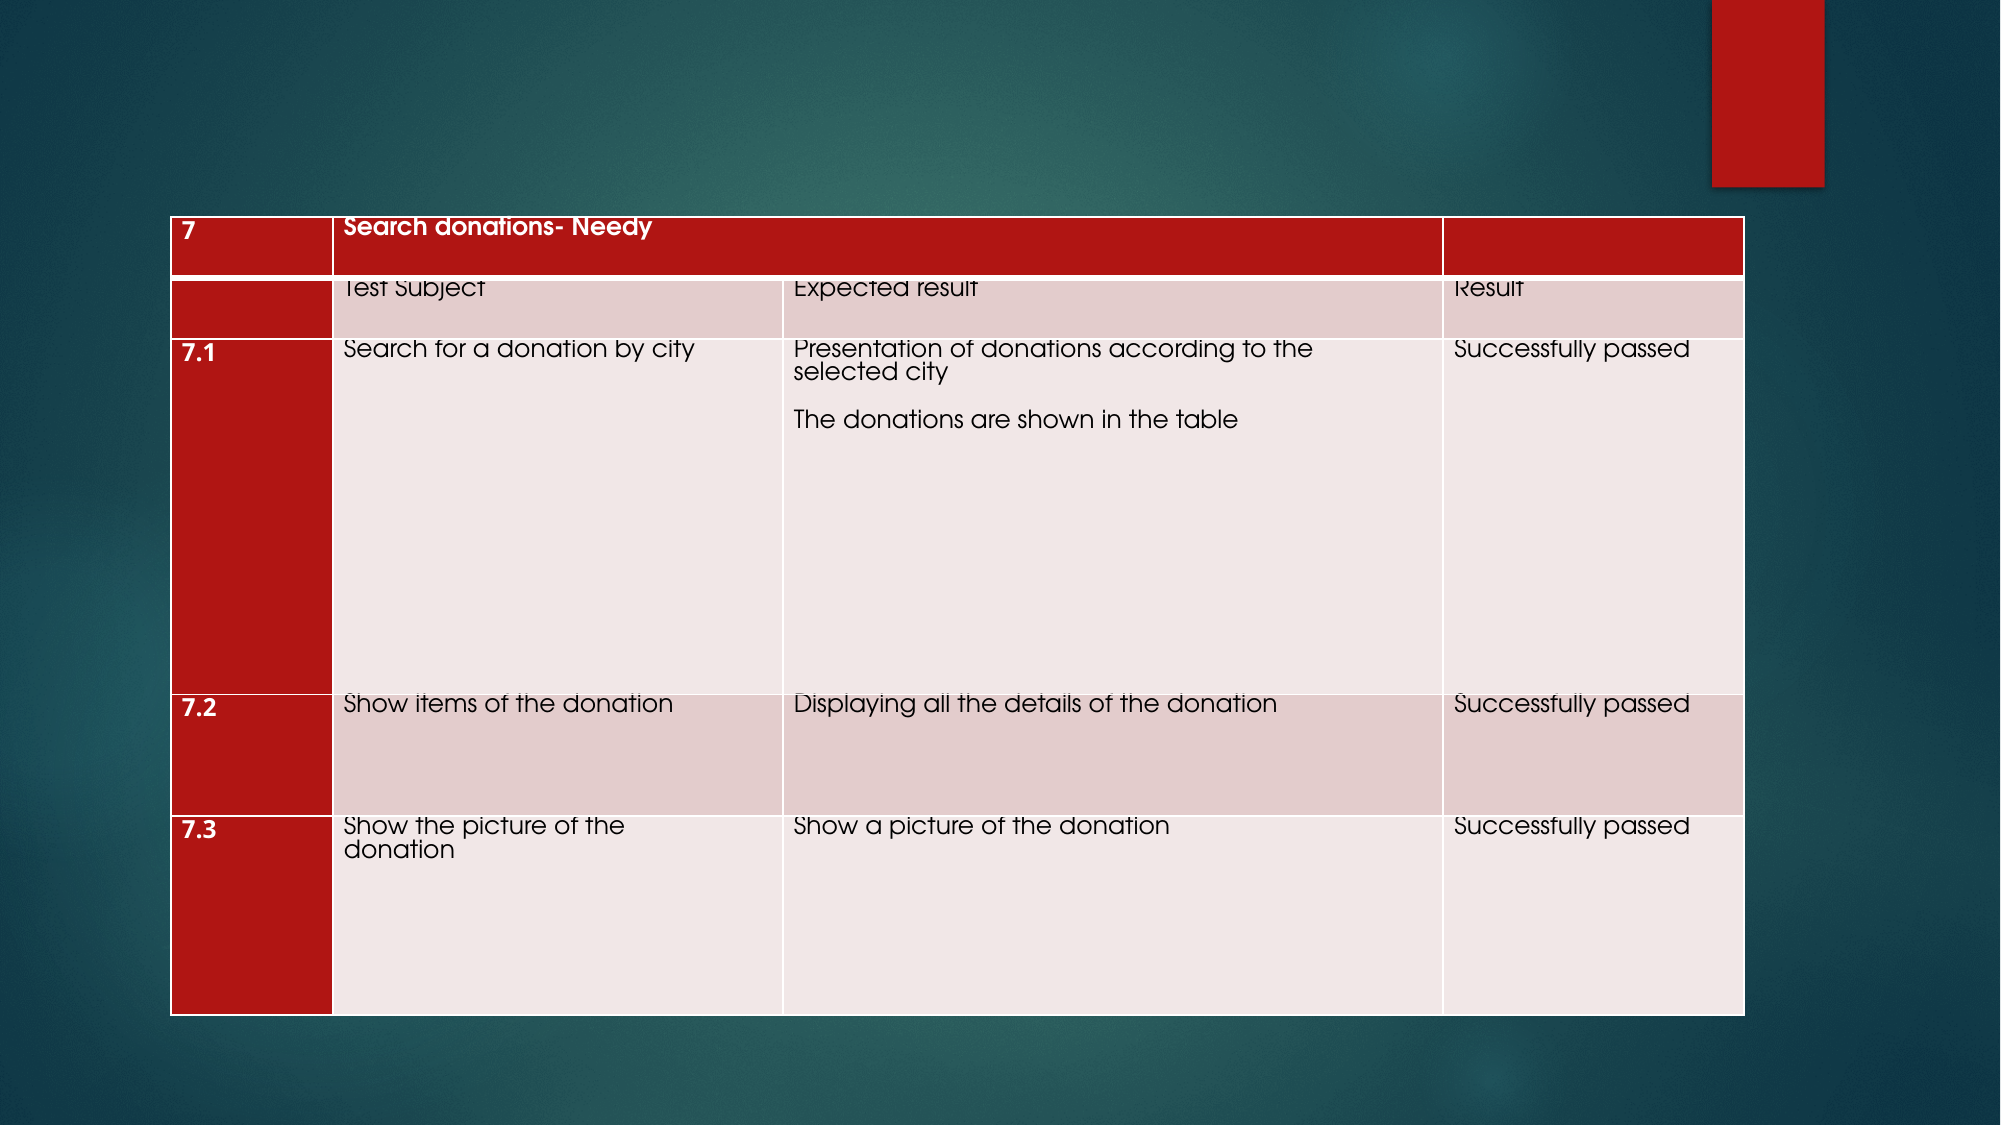

| 7 | Search donations- Needy |  |  |
| --- | --- | --- | --- |
|  | Test Subject | Expected result | Result |
| 7.1 | Search for a donation by city | Presentation of donations according to the selected city The donations are shown in the table | Successfully passed |
| 7.2 | Show items of the donation | Displaying all the details of the donation | Successfully passed |
| 7.3 | Show the picture of the donation | Show a picture of the donation | Successfully passed |